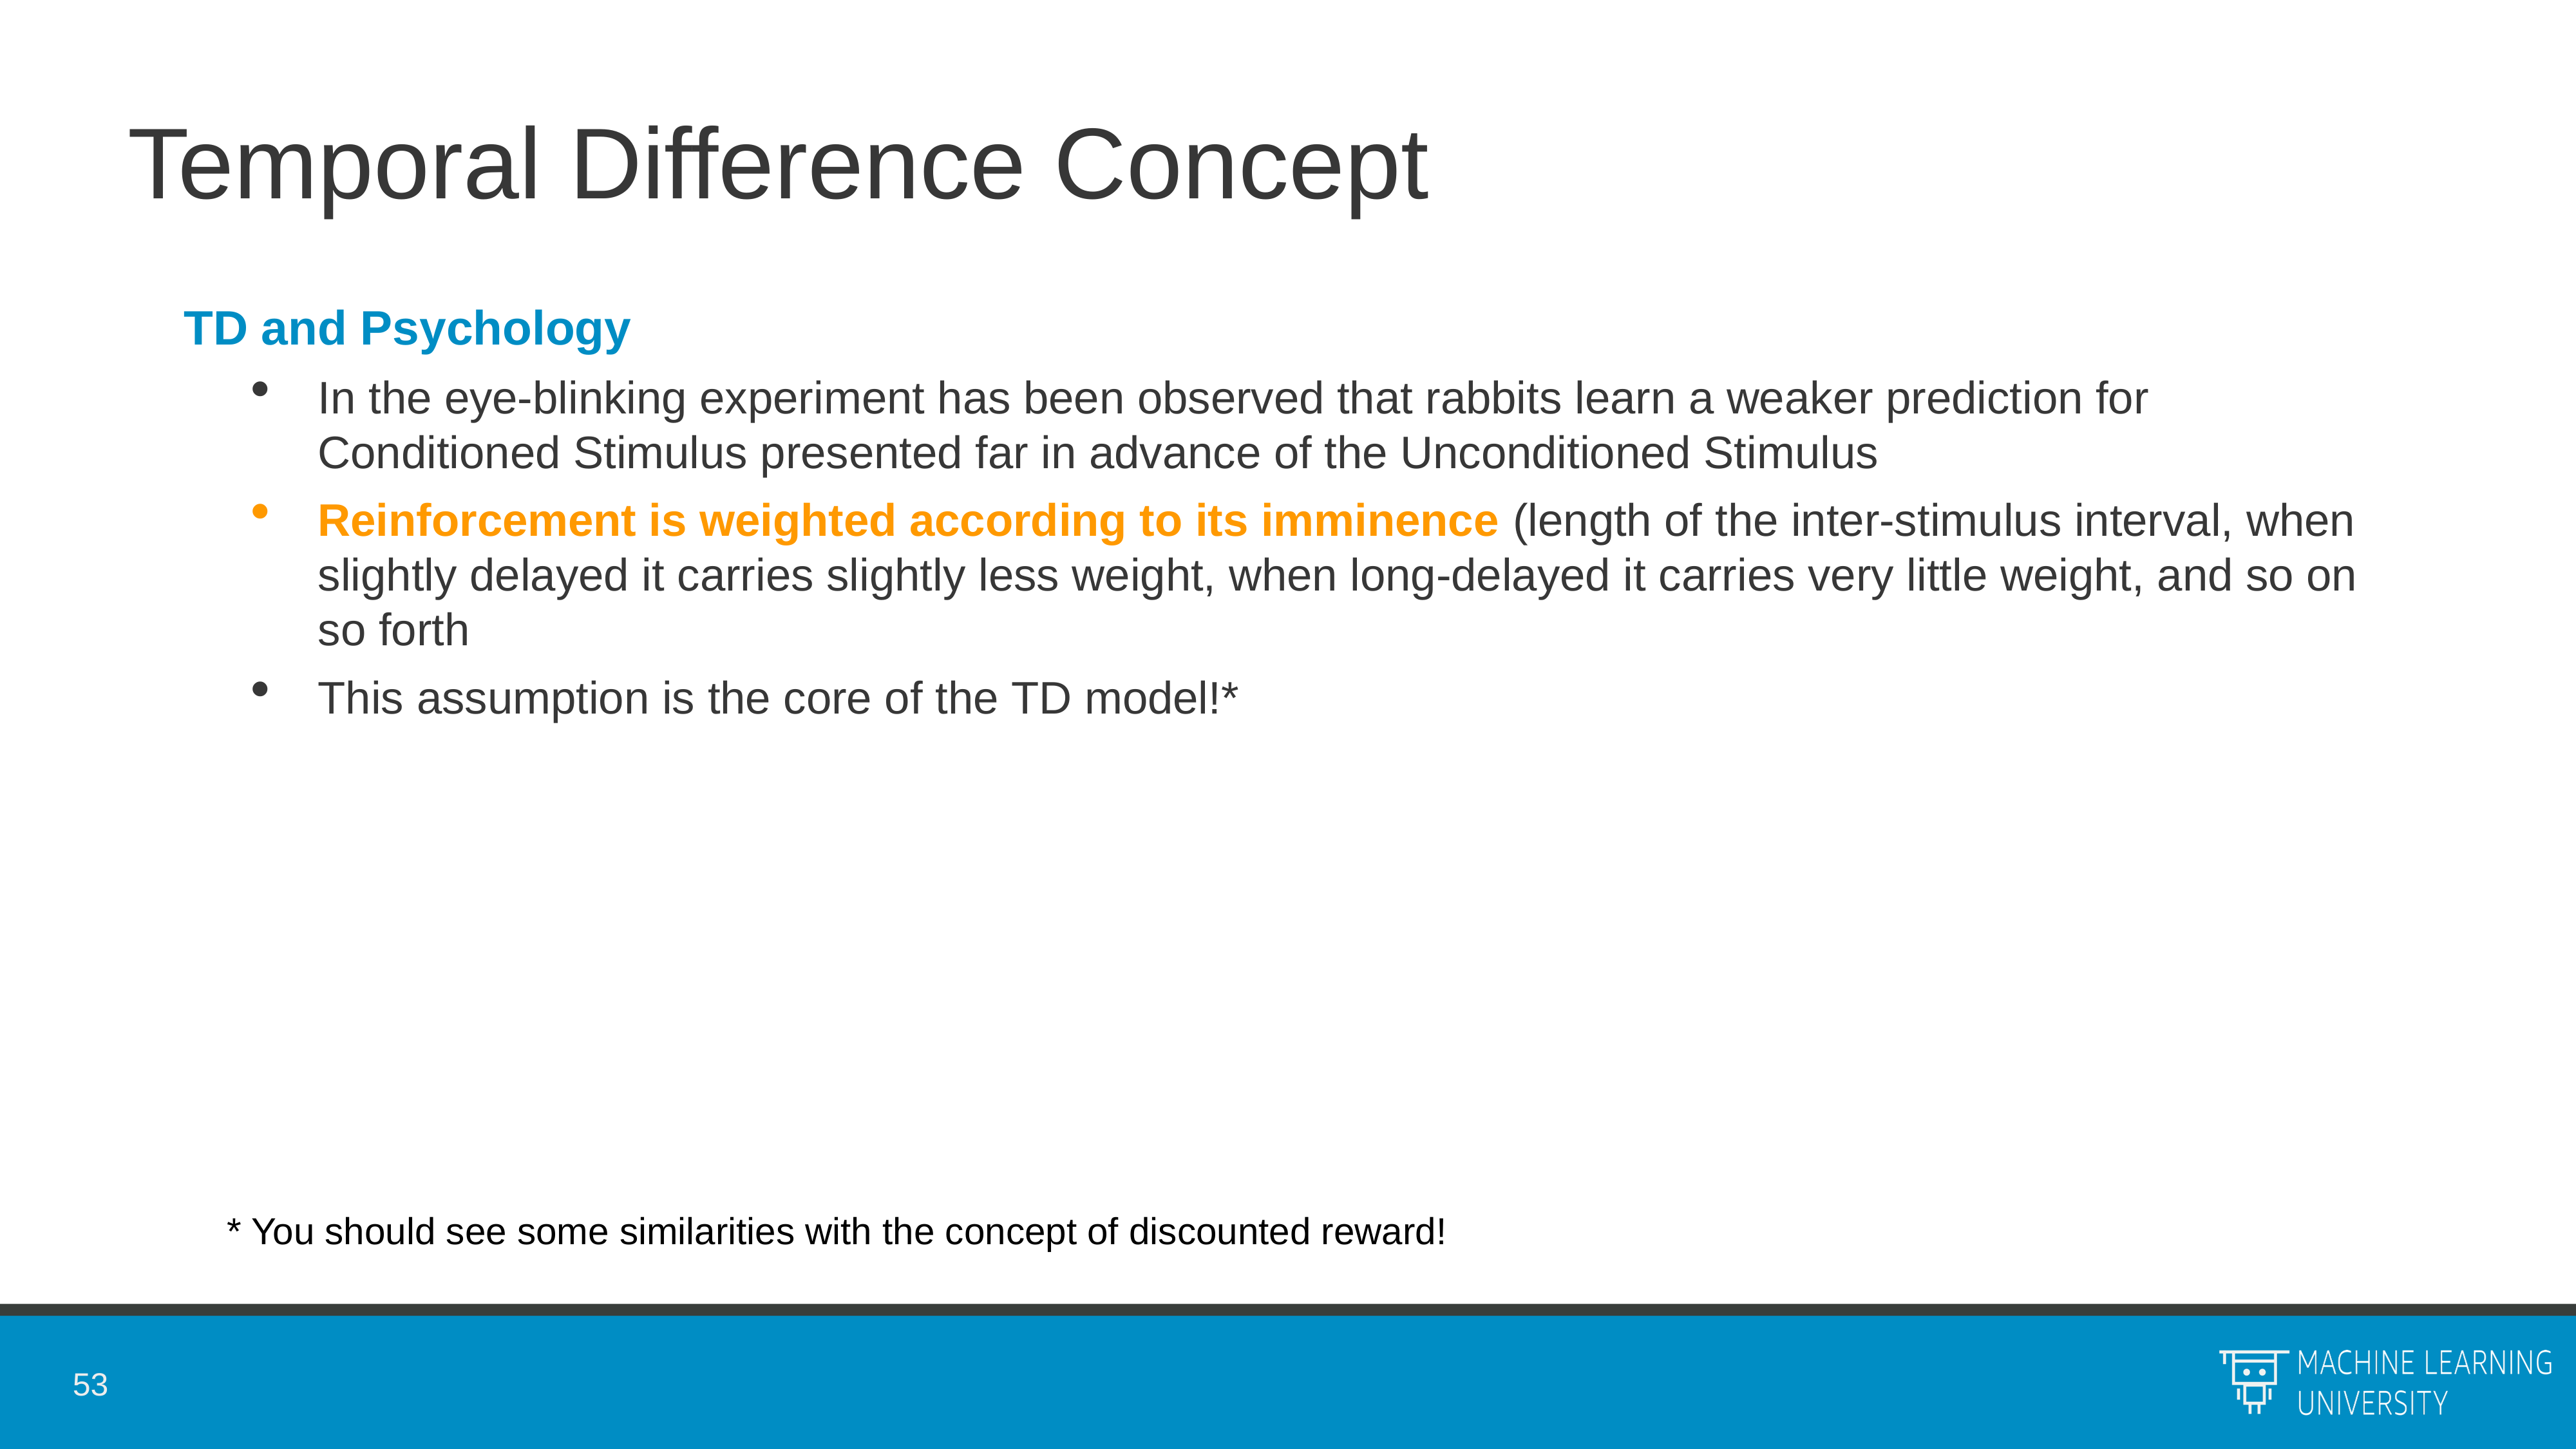

# Temporal Difference Concept
TD and Psychology
In the eye-blinking experiment has been observed that rabbits learn a weaker prediction for Conditioned Stimulus presented far in advance of the Unconditioned Stimulus
Reinforcement is weighted according to its imminence (length of the inter-stimulus interval, when slightly delayed it carries slightly less weight, when long-delayed it carries very little weight, and so on so forth
This assumption is the core of the TD model!*
* You should see some similarities with the concept of discounted reward!
53